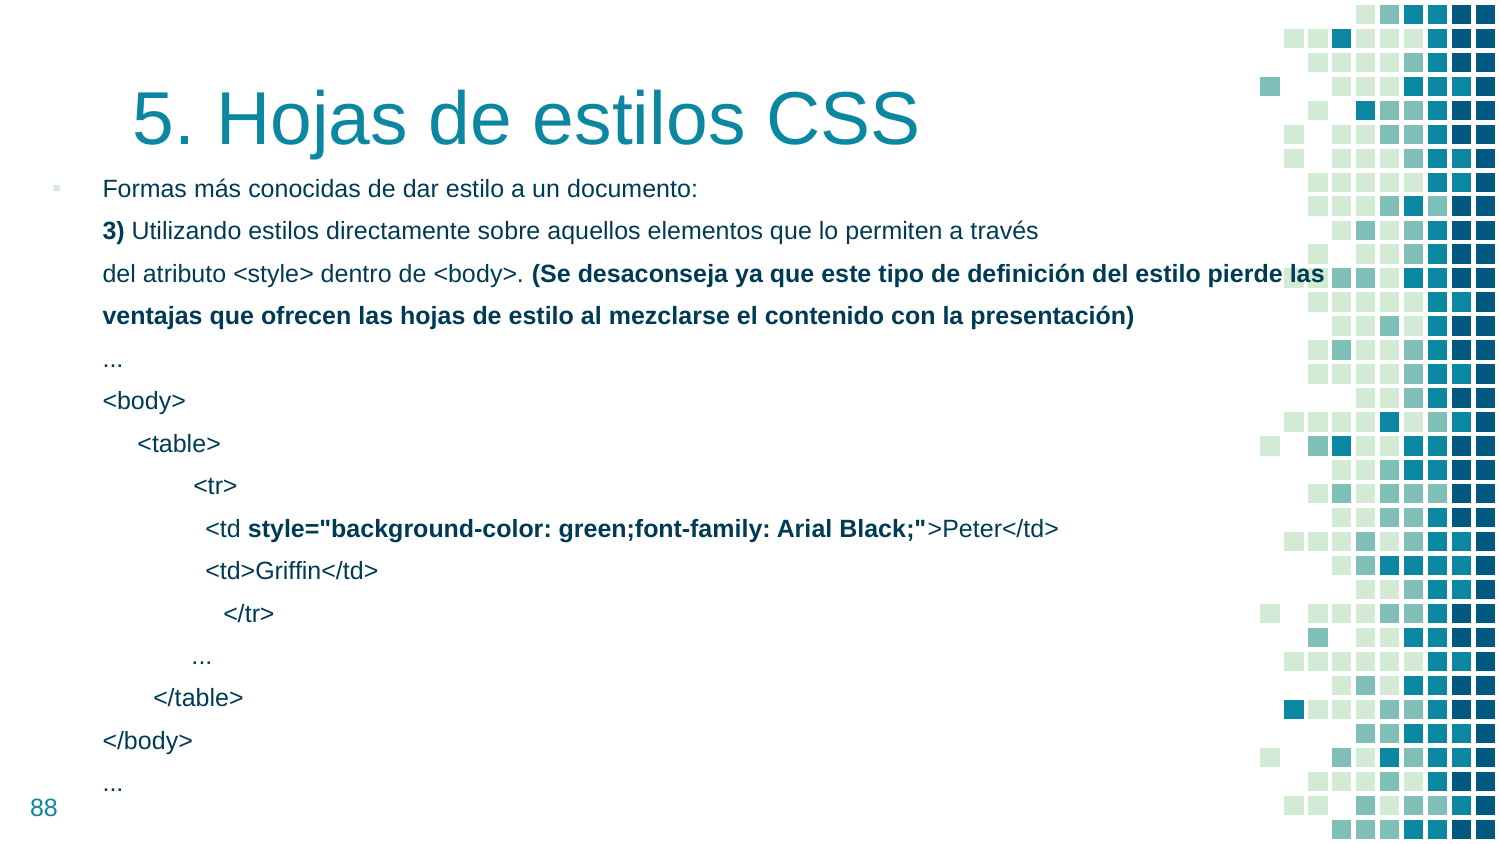

# 5. Hojas de estilos CSS

Formas más conocidas de dar estilo a un documento:
3) Utilizando estilos directamente sobre aquellos elementos que lo permiten a través
del atributo <style> dentro de <body>. (Se desaconseja ya que este tipo de definición del estilo pierde las
ventajas que ofrecen las hojas de estilo al mezclarse el contenido con la presentación)
...
<body>
     <table>
             <tr>
    <td style="background-color: green;font-family: Arial Black;">Peter</td>
    <td>Griffin</td>
                            </tr>
  ...
                  </table>
</body>
...

88